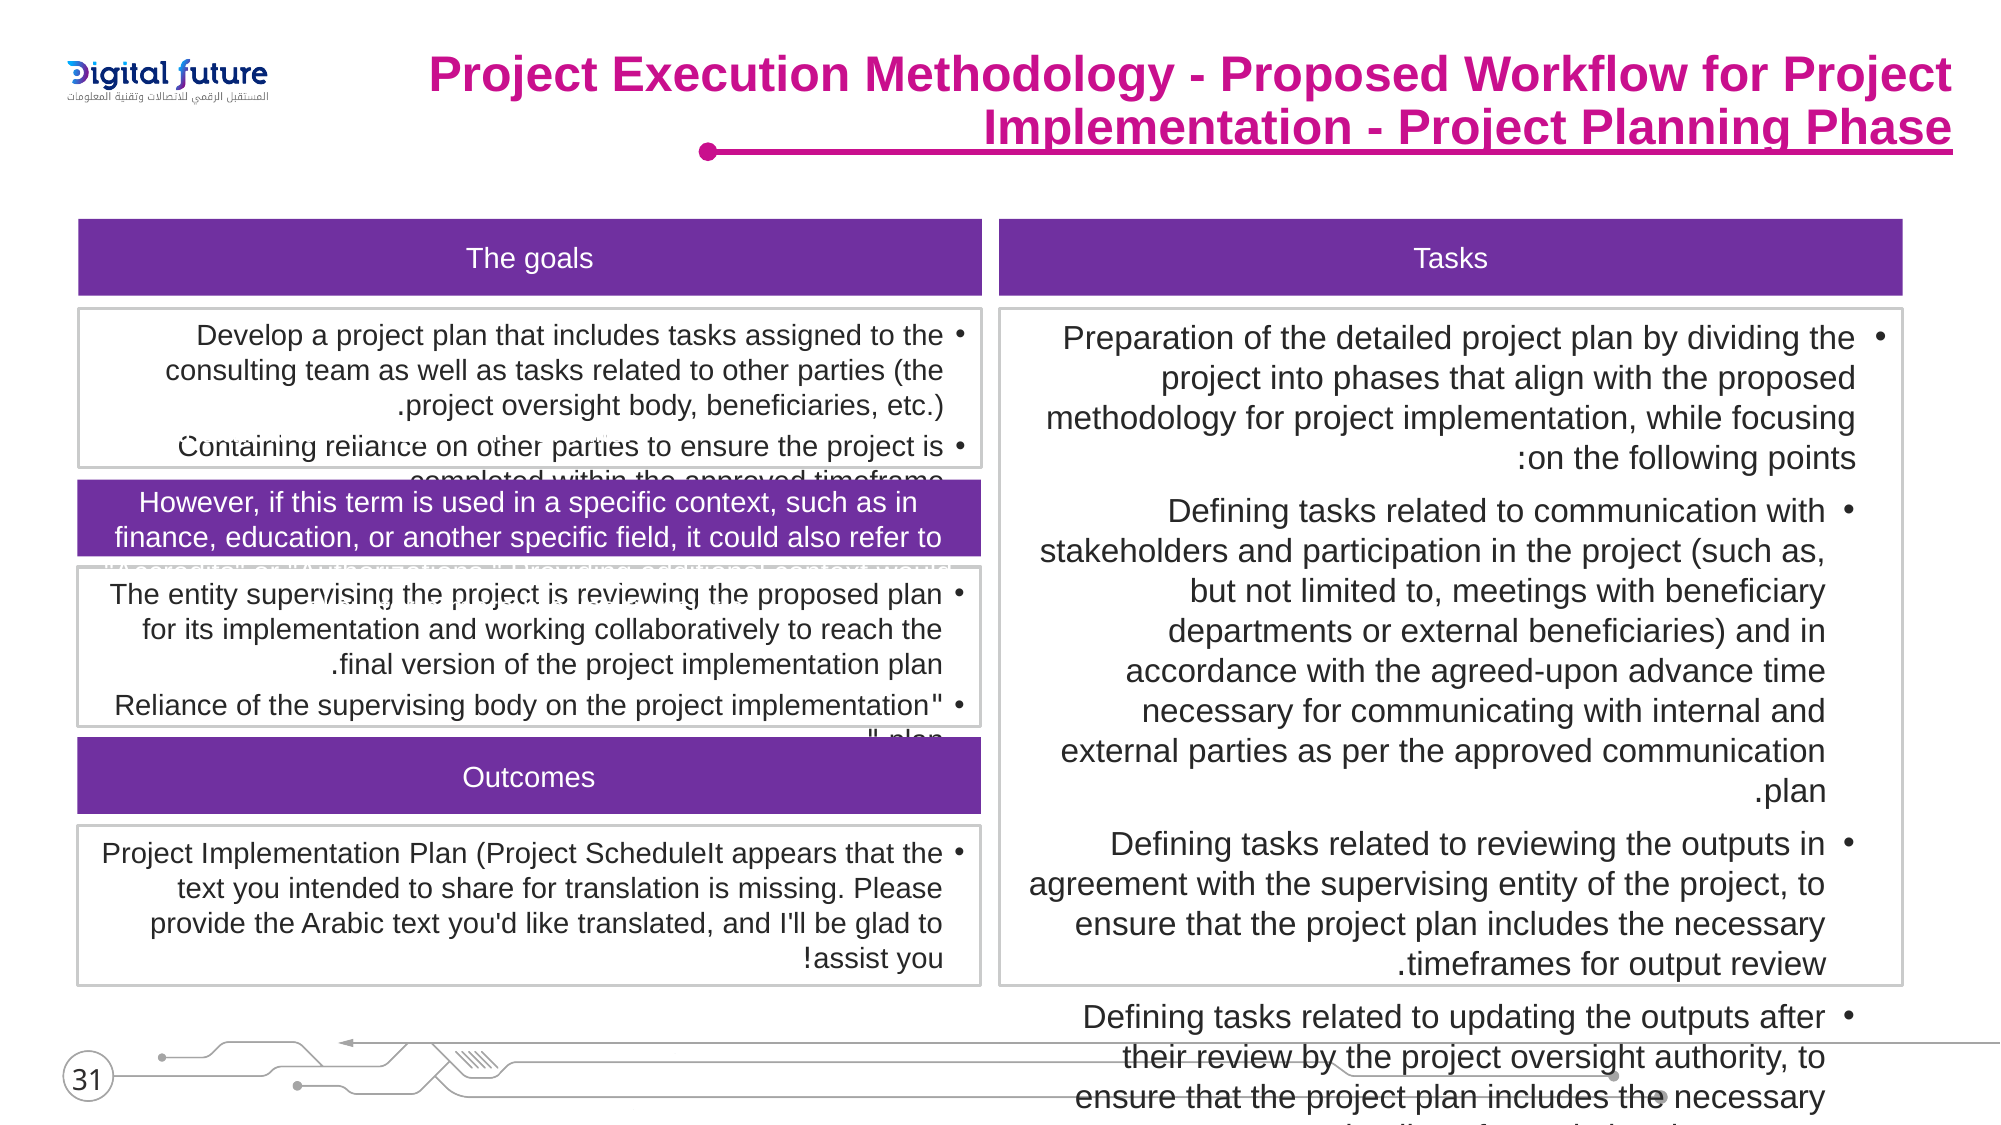

Project Execution Methodology - Proposed Workflow for Project Implementation - Project Planning Phase
The goals
Tasks
Develop a project plan that includes tasks assigned to the consulting team as well as tasks related to other parties (the project oversight body, beneficiaries, etc.).
Containing reliance on other parties to ensure the project is completed within the approved timeframe.
Preparation of the detailed project plan by dividing the project into phases that align with the proposed methodology for project implementation, while focusing on the following points:
Defining tasks related to communication with stakeholders and participation in the project (such as, but not limited to, meetings with beneficiary departments or external beneficiaries) and in accordance with the agreed-upon advance time necessary for communicating with internal and external parties as per the approved communication plan.
Defining tasks related to reviewing the outputs in agreement with the supervising entity of the project, to ensure that the project plan includes the necessary timeframes for output review.
Defining tasks related to updating the outputs after their review by the project oversight authority, to ensure that the project plan includes the necessary timelines for updating the outputs.
Project planning for early completion (a timeframe shorter than the official duration set for the project) allows for potential extra time in case there is a need for a longer period to review or update the outputs or any other tasks that require more time than originally planned. This way, the possibility of completing the project within the official timeframe remains viable.It seems there is no Arabic text provided for me to translate. Please share the text you would like me to translate, and I will be happy to assist you!
The translation for "الاعتمادات" is "Credits."

However, if this term is used in a specific context, such as in finance, education, or another specific field, it could also refer to "Accredits" or "Authorizations." Providing additional context would allow for a more precise translation.
The entity supervising the project is reviewing the proposed plan for its implementation and working collaboratively to reach the final version of the project implementation plan.
"Reliance of the supervising body on the project implementation plan."
Outcomes
Project Implementation Plan (Project ScheduleIt appears that the text you intended to share for translation is missing. Please provide the Arabic text you'd like translated, and I'll be glad to assist you!